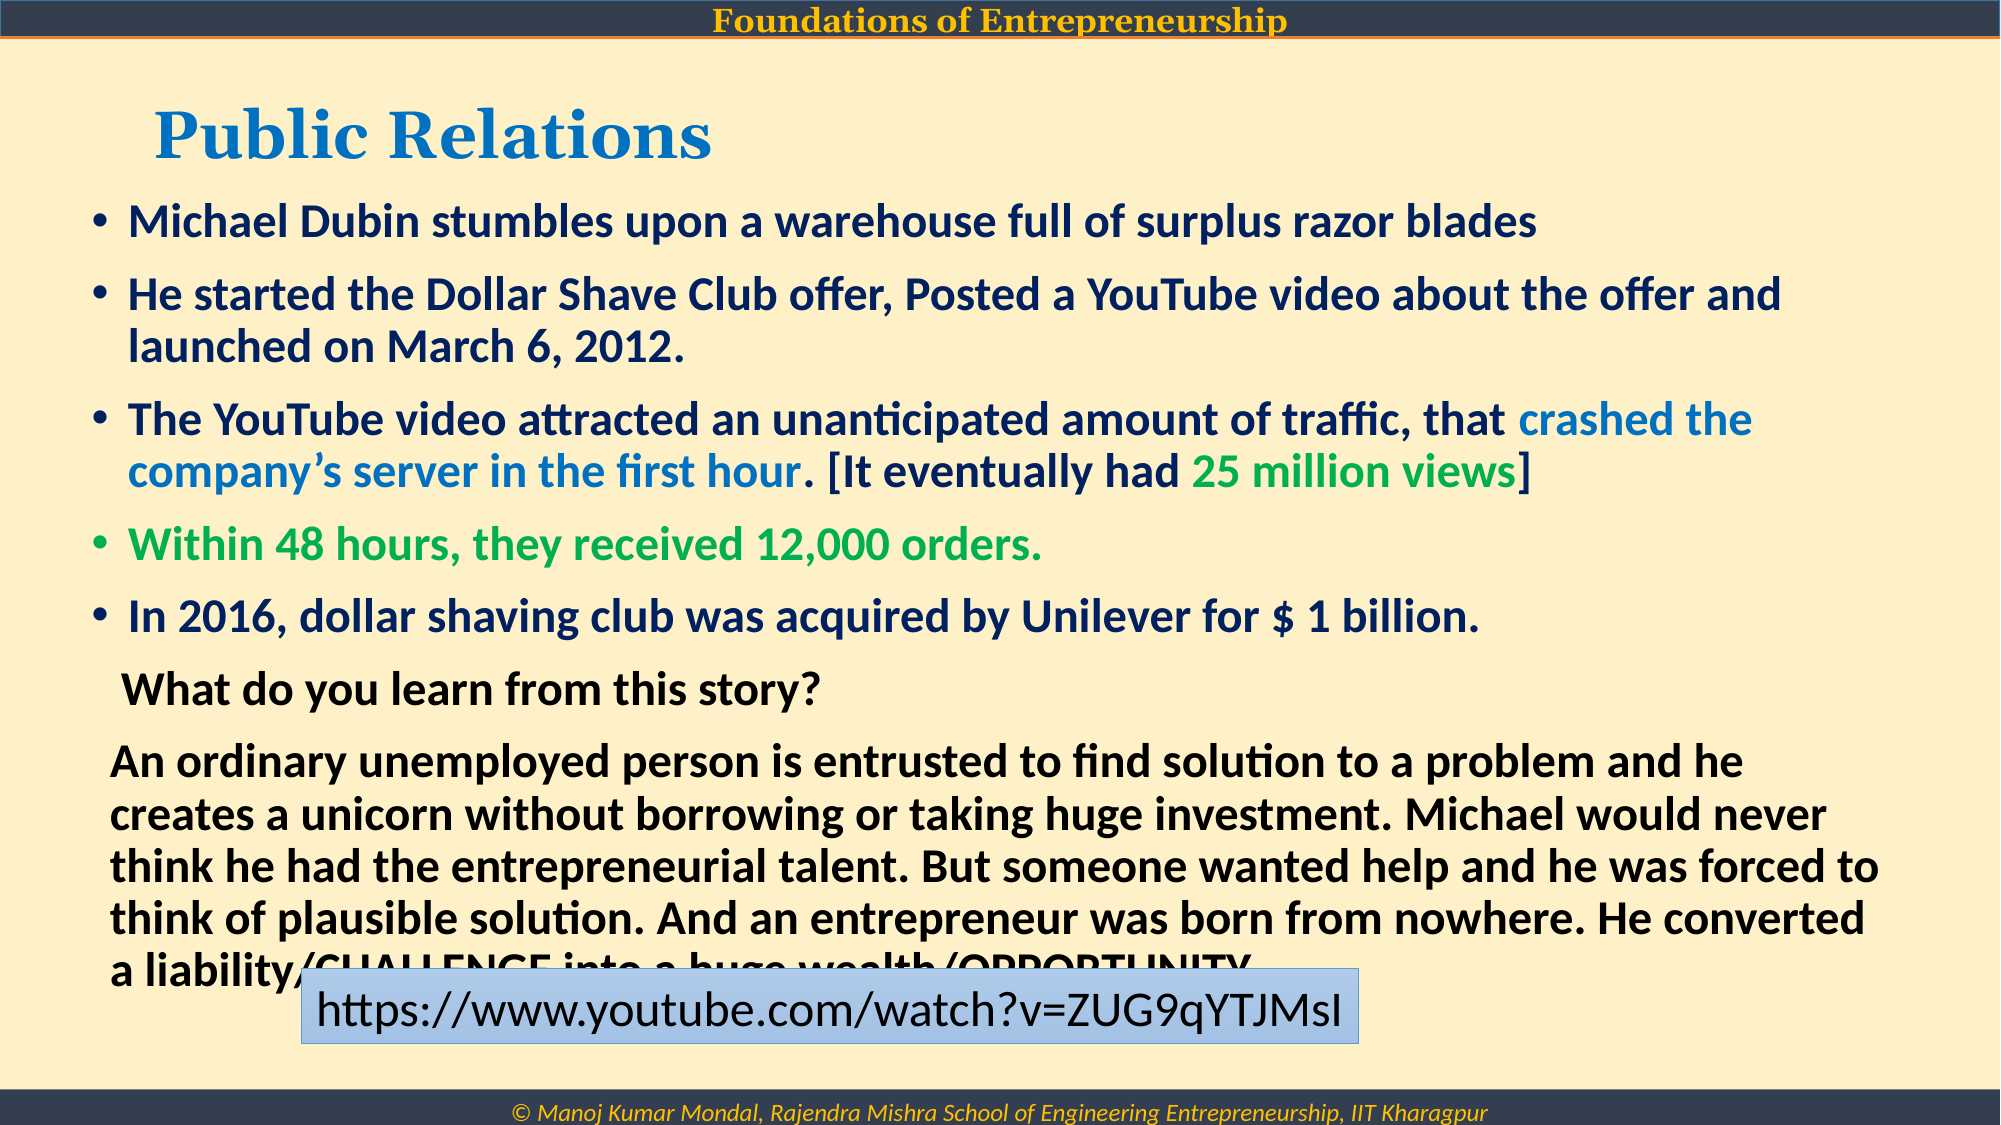

# Public Relations
Michael Dubin stumbles upon a warehouse full of surplus razor blades
He started the Dollar Shave Club offer, Posted a YouTube video about the offer and launched on March 6, 2012.
The YouTube video attracted an unanticipated amount of traffic, that crashed the company’s server in the first hour. [It eventually had 25 million views]
Within 48 hours, they received 12,000 orders.
In 2016, dollar shaving club was acquired by Unilever for $ 1 billion.
 What do you learn from this story?
An ordinary unemployed person is entrusted to find solution to a problem and he creates a unicorn without borrowing or taking huge investment. Michael would never think he had the entrepreneurial talent. But someone wanted help and he was forced to think of plausible solution. And an entrepreneur was born from nowhere. He converted a liability/CHALLENGE into a huge wealth/OPPORTUNITY.

https://www.youtube.com/watch?v=ZUG9qYTJMsI